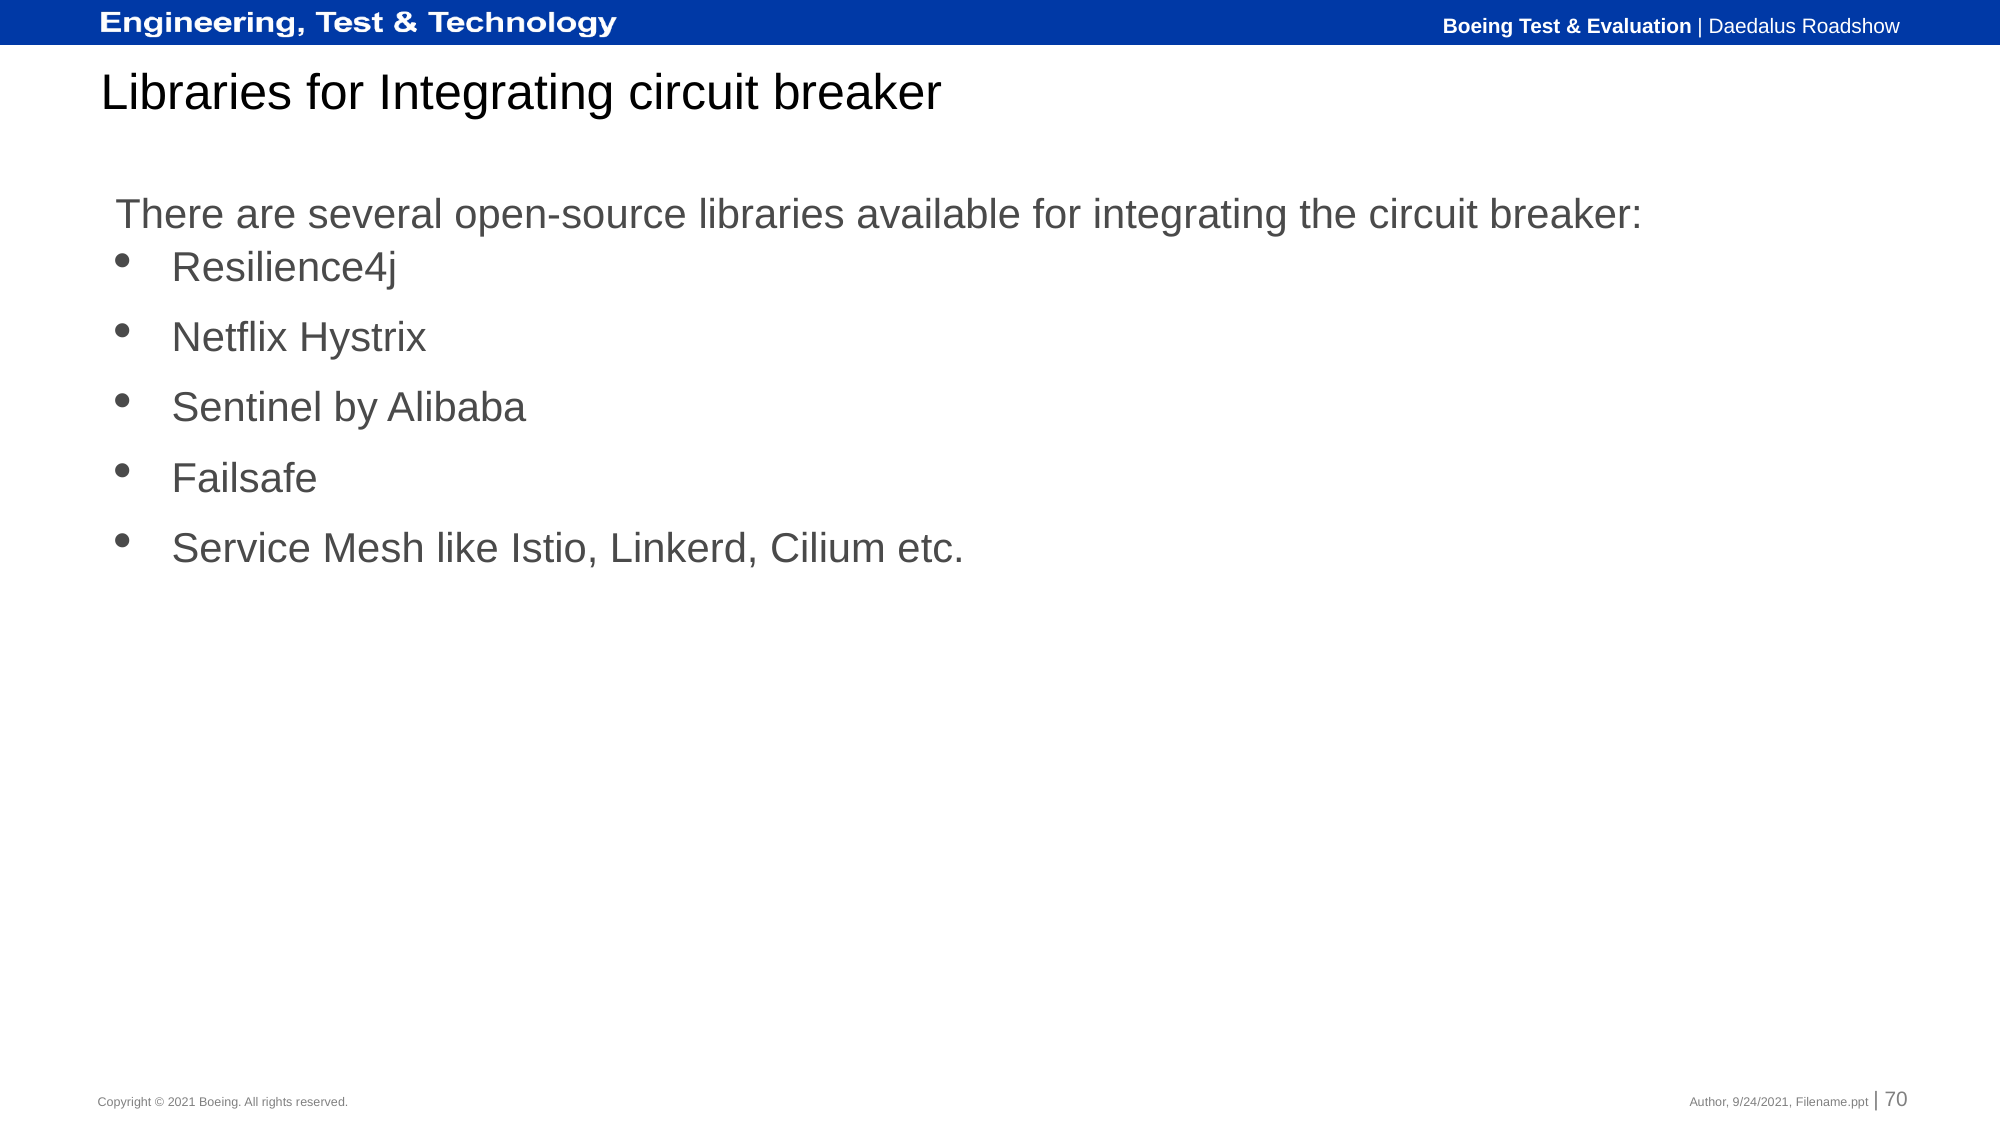

# Libraries for Integrating circuit breaker
There are several open-source libraries available for integrating the circuit breaker:
Resilience4j
Netflix Hystrix
Sentinel by Alibaba
Failsafe
Service Mesh like Istio, Linkerd, Cilium etc.
Author, 9/24/2021, Filename.ppt | 70